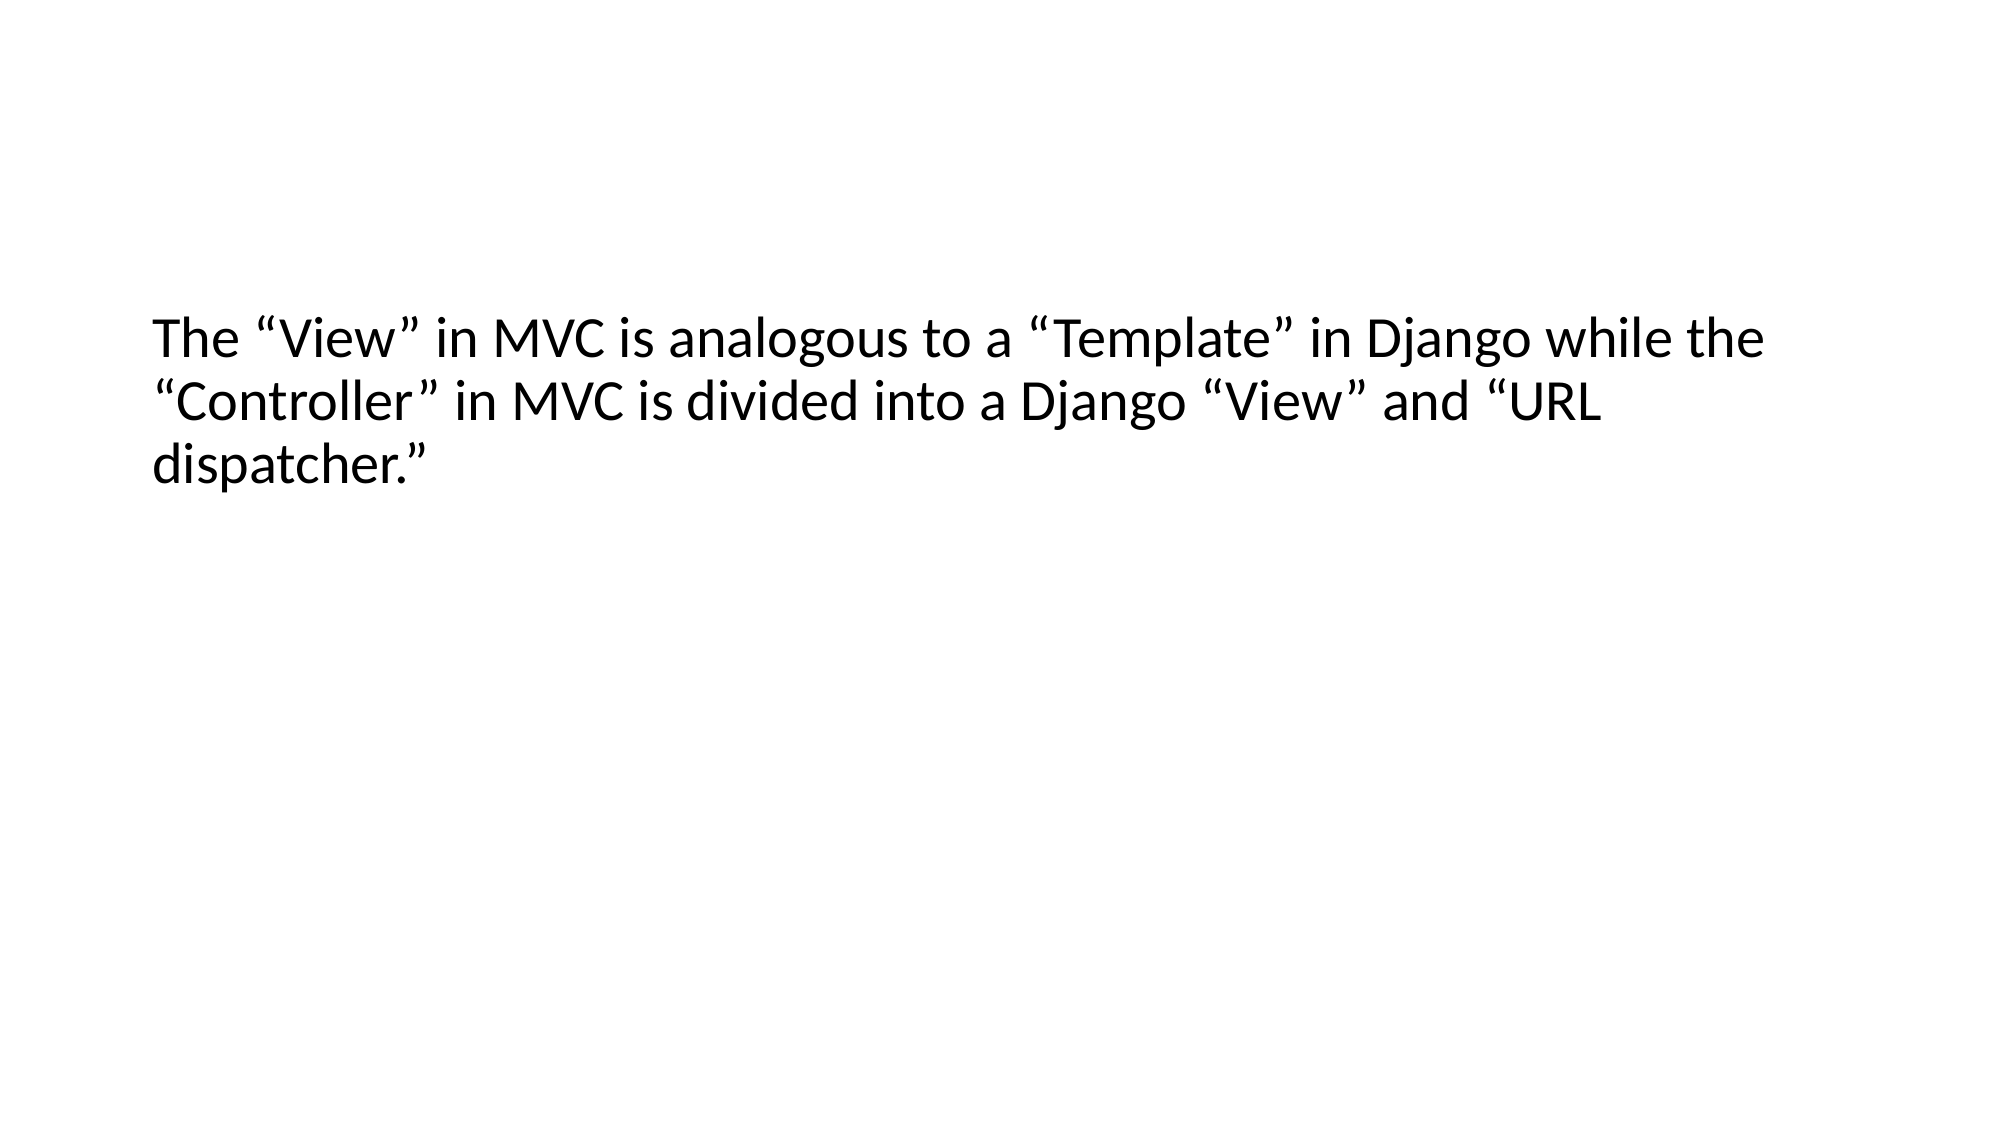

The “View” in MVC is analogous to a “Template” in Django while the “Controller” in MVC is divided into a Django “View” and “URL dispatcher.”